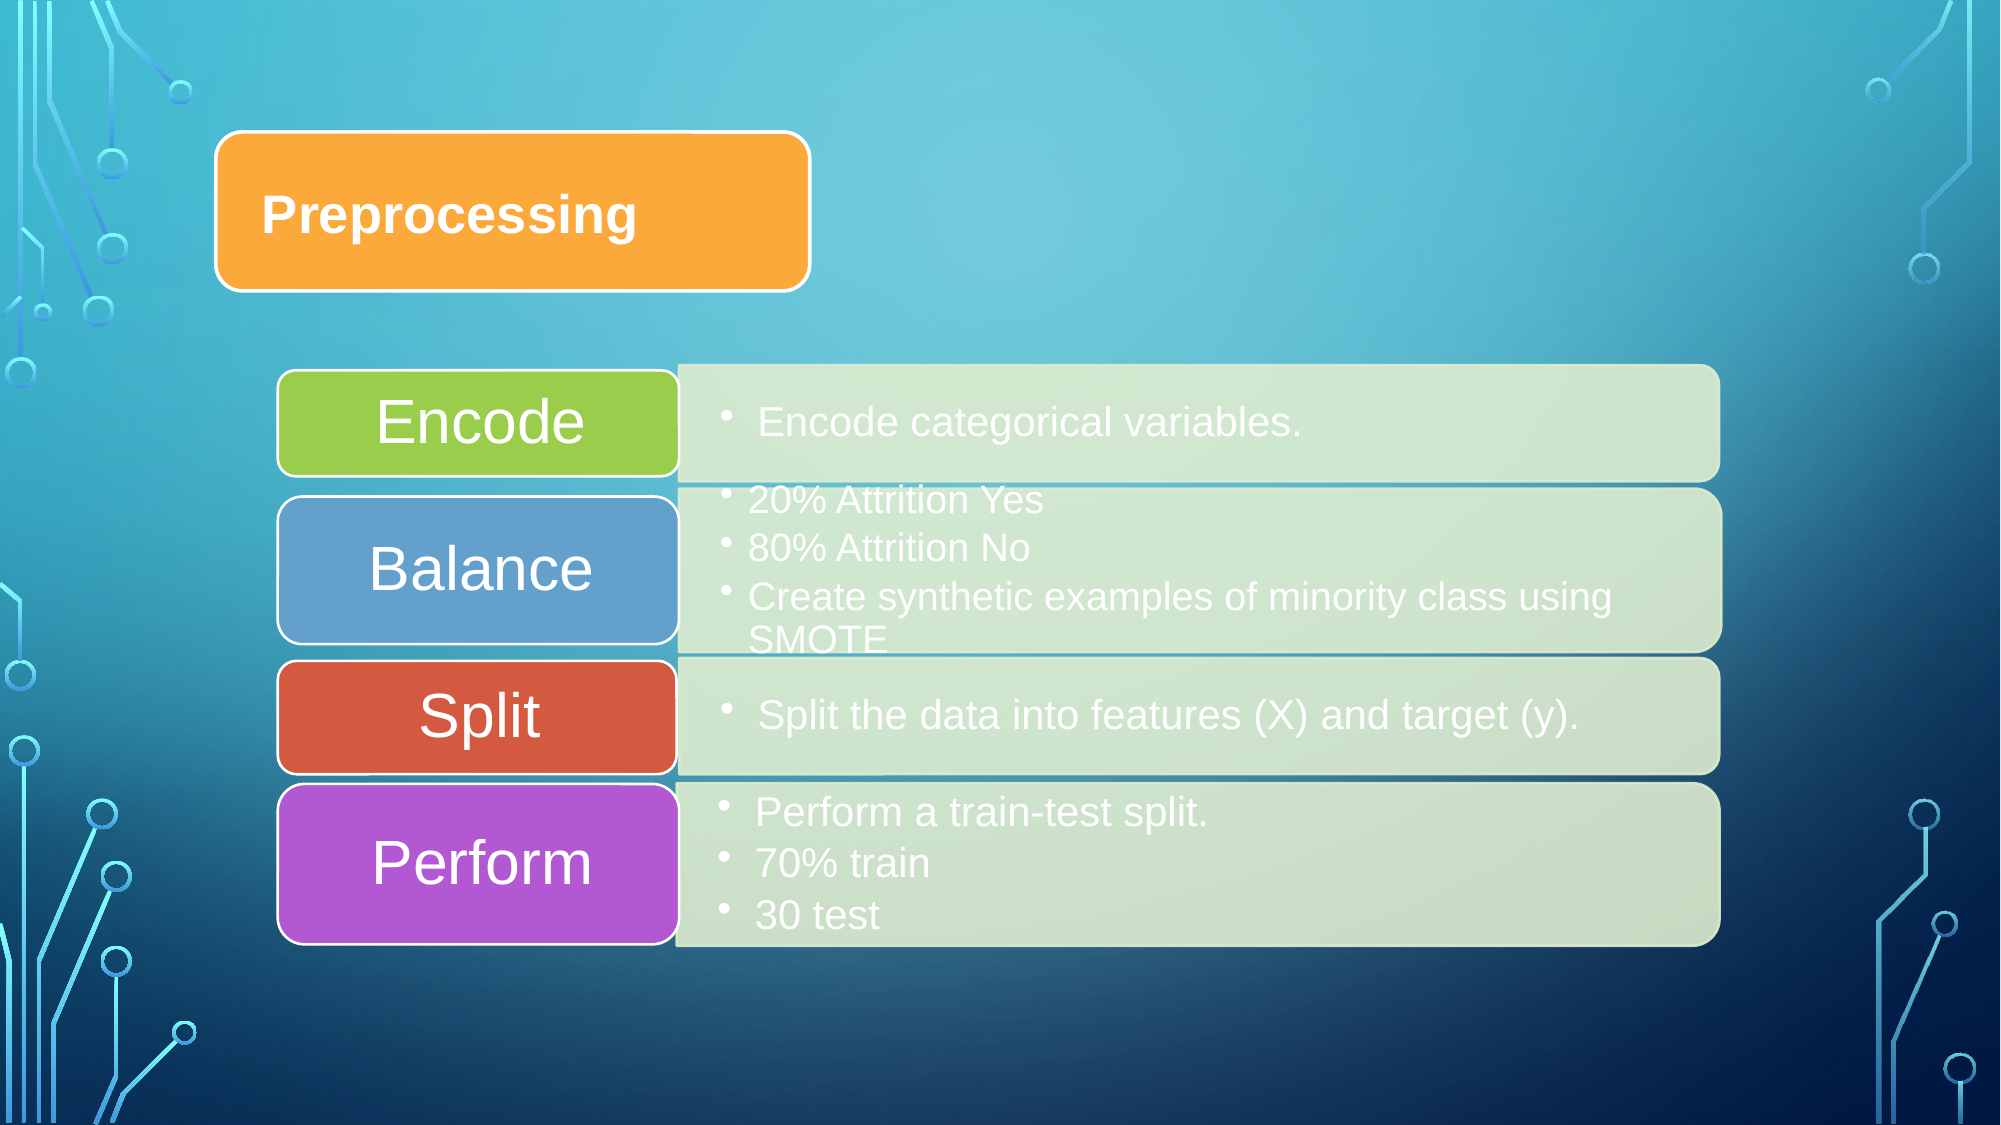

Preprocessing
Encode categorical variables.
Encode
20% Attrition Yes
80% Attrition No
Create synthetic examples of minority class using SMOTE
Balance
Split the data into features (X) and target (y).
Split
Perform a train-test split.
70% train
30 test
Perform